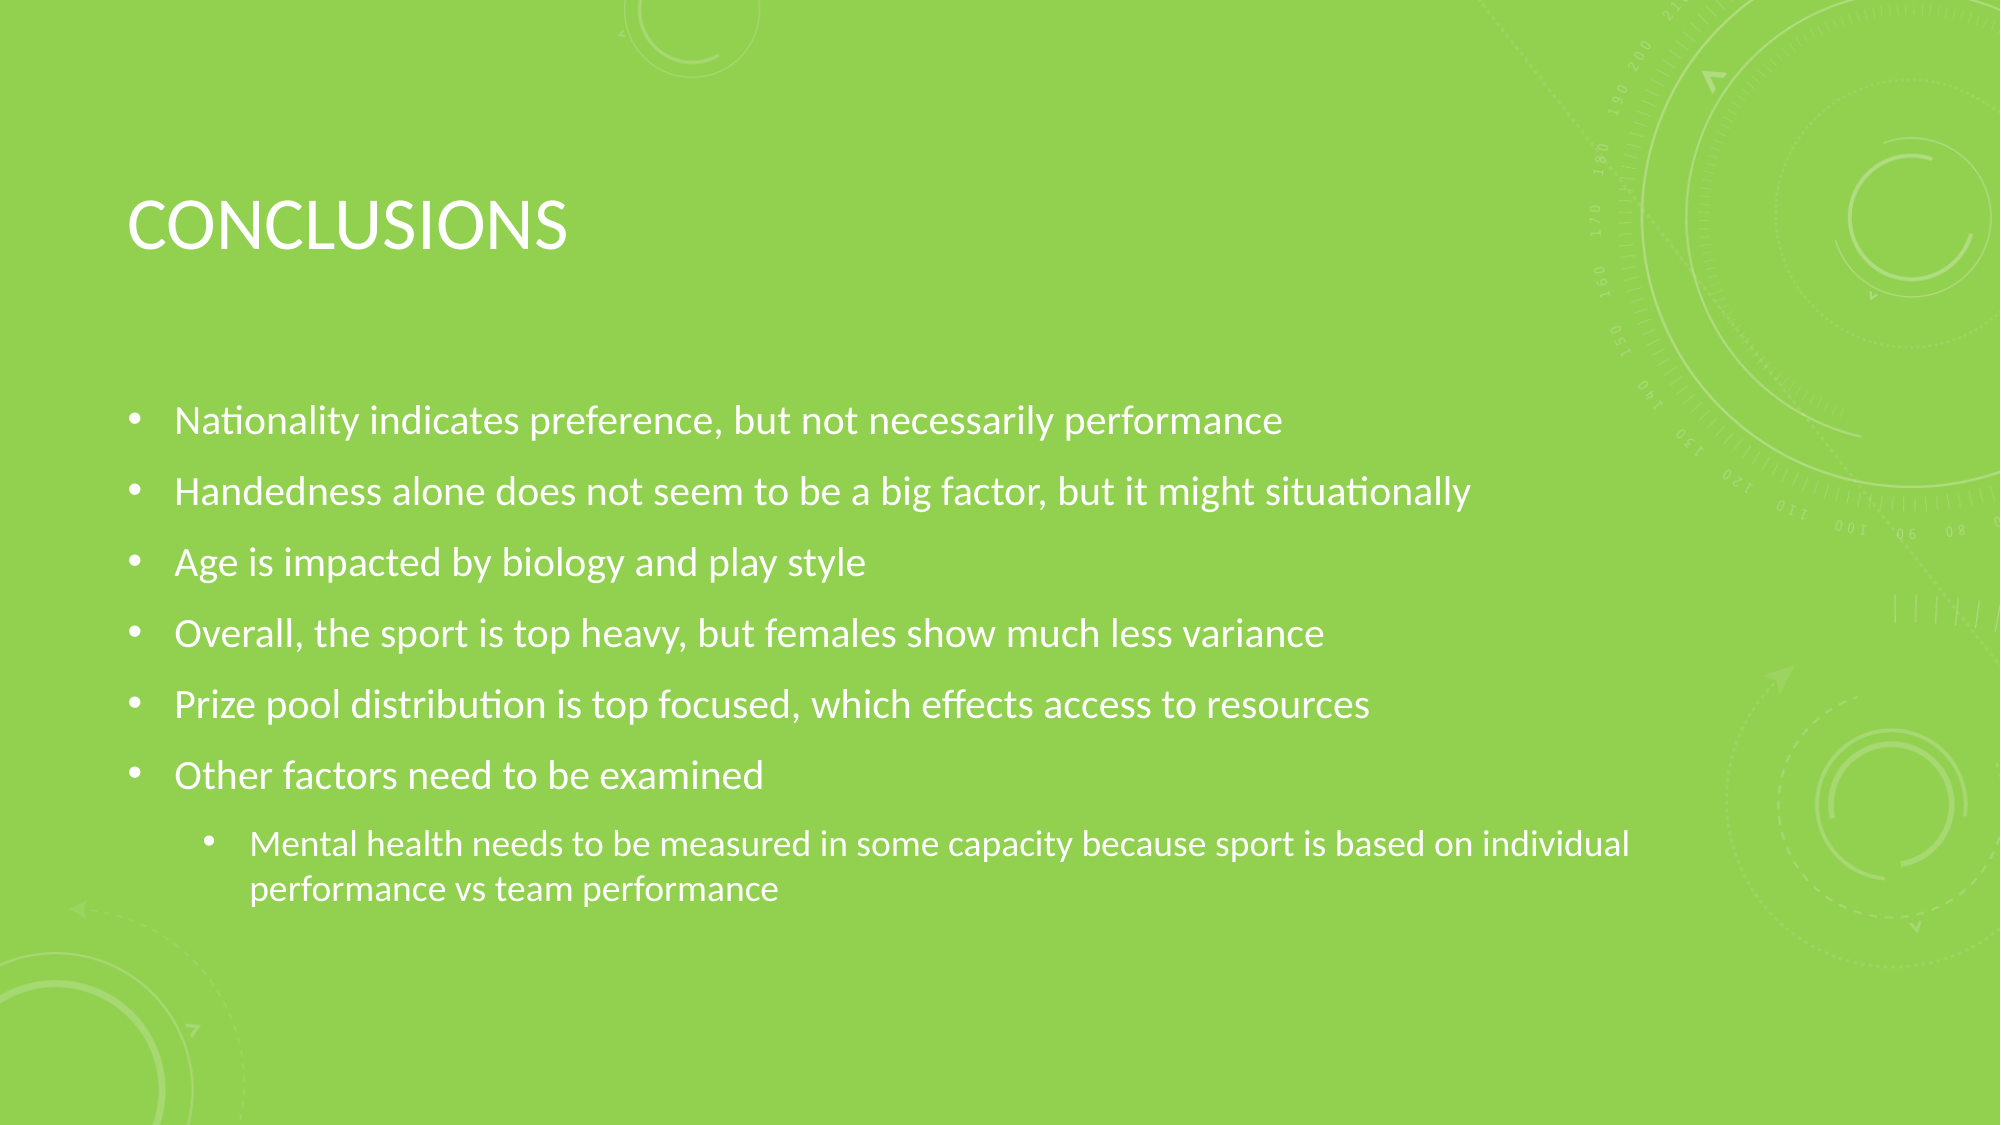

# Conclusions
Nationality indicates preference, but not necessarily performance
Handedness alone does not seem to be a big factor, but it might situationally
Age is impacted by biology and play style
Overall, the sport is top heavy, but females show much less variance
Prize pool distribution is top focused, which effects access to resources
Other factors need to be examined
Mental health needs to be measured in some capacity because sport is based on individual performance vs team performance